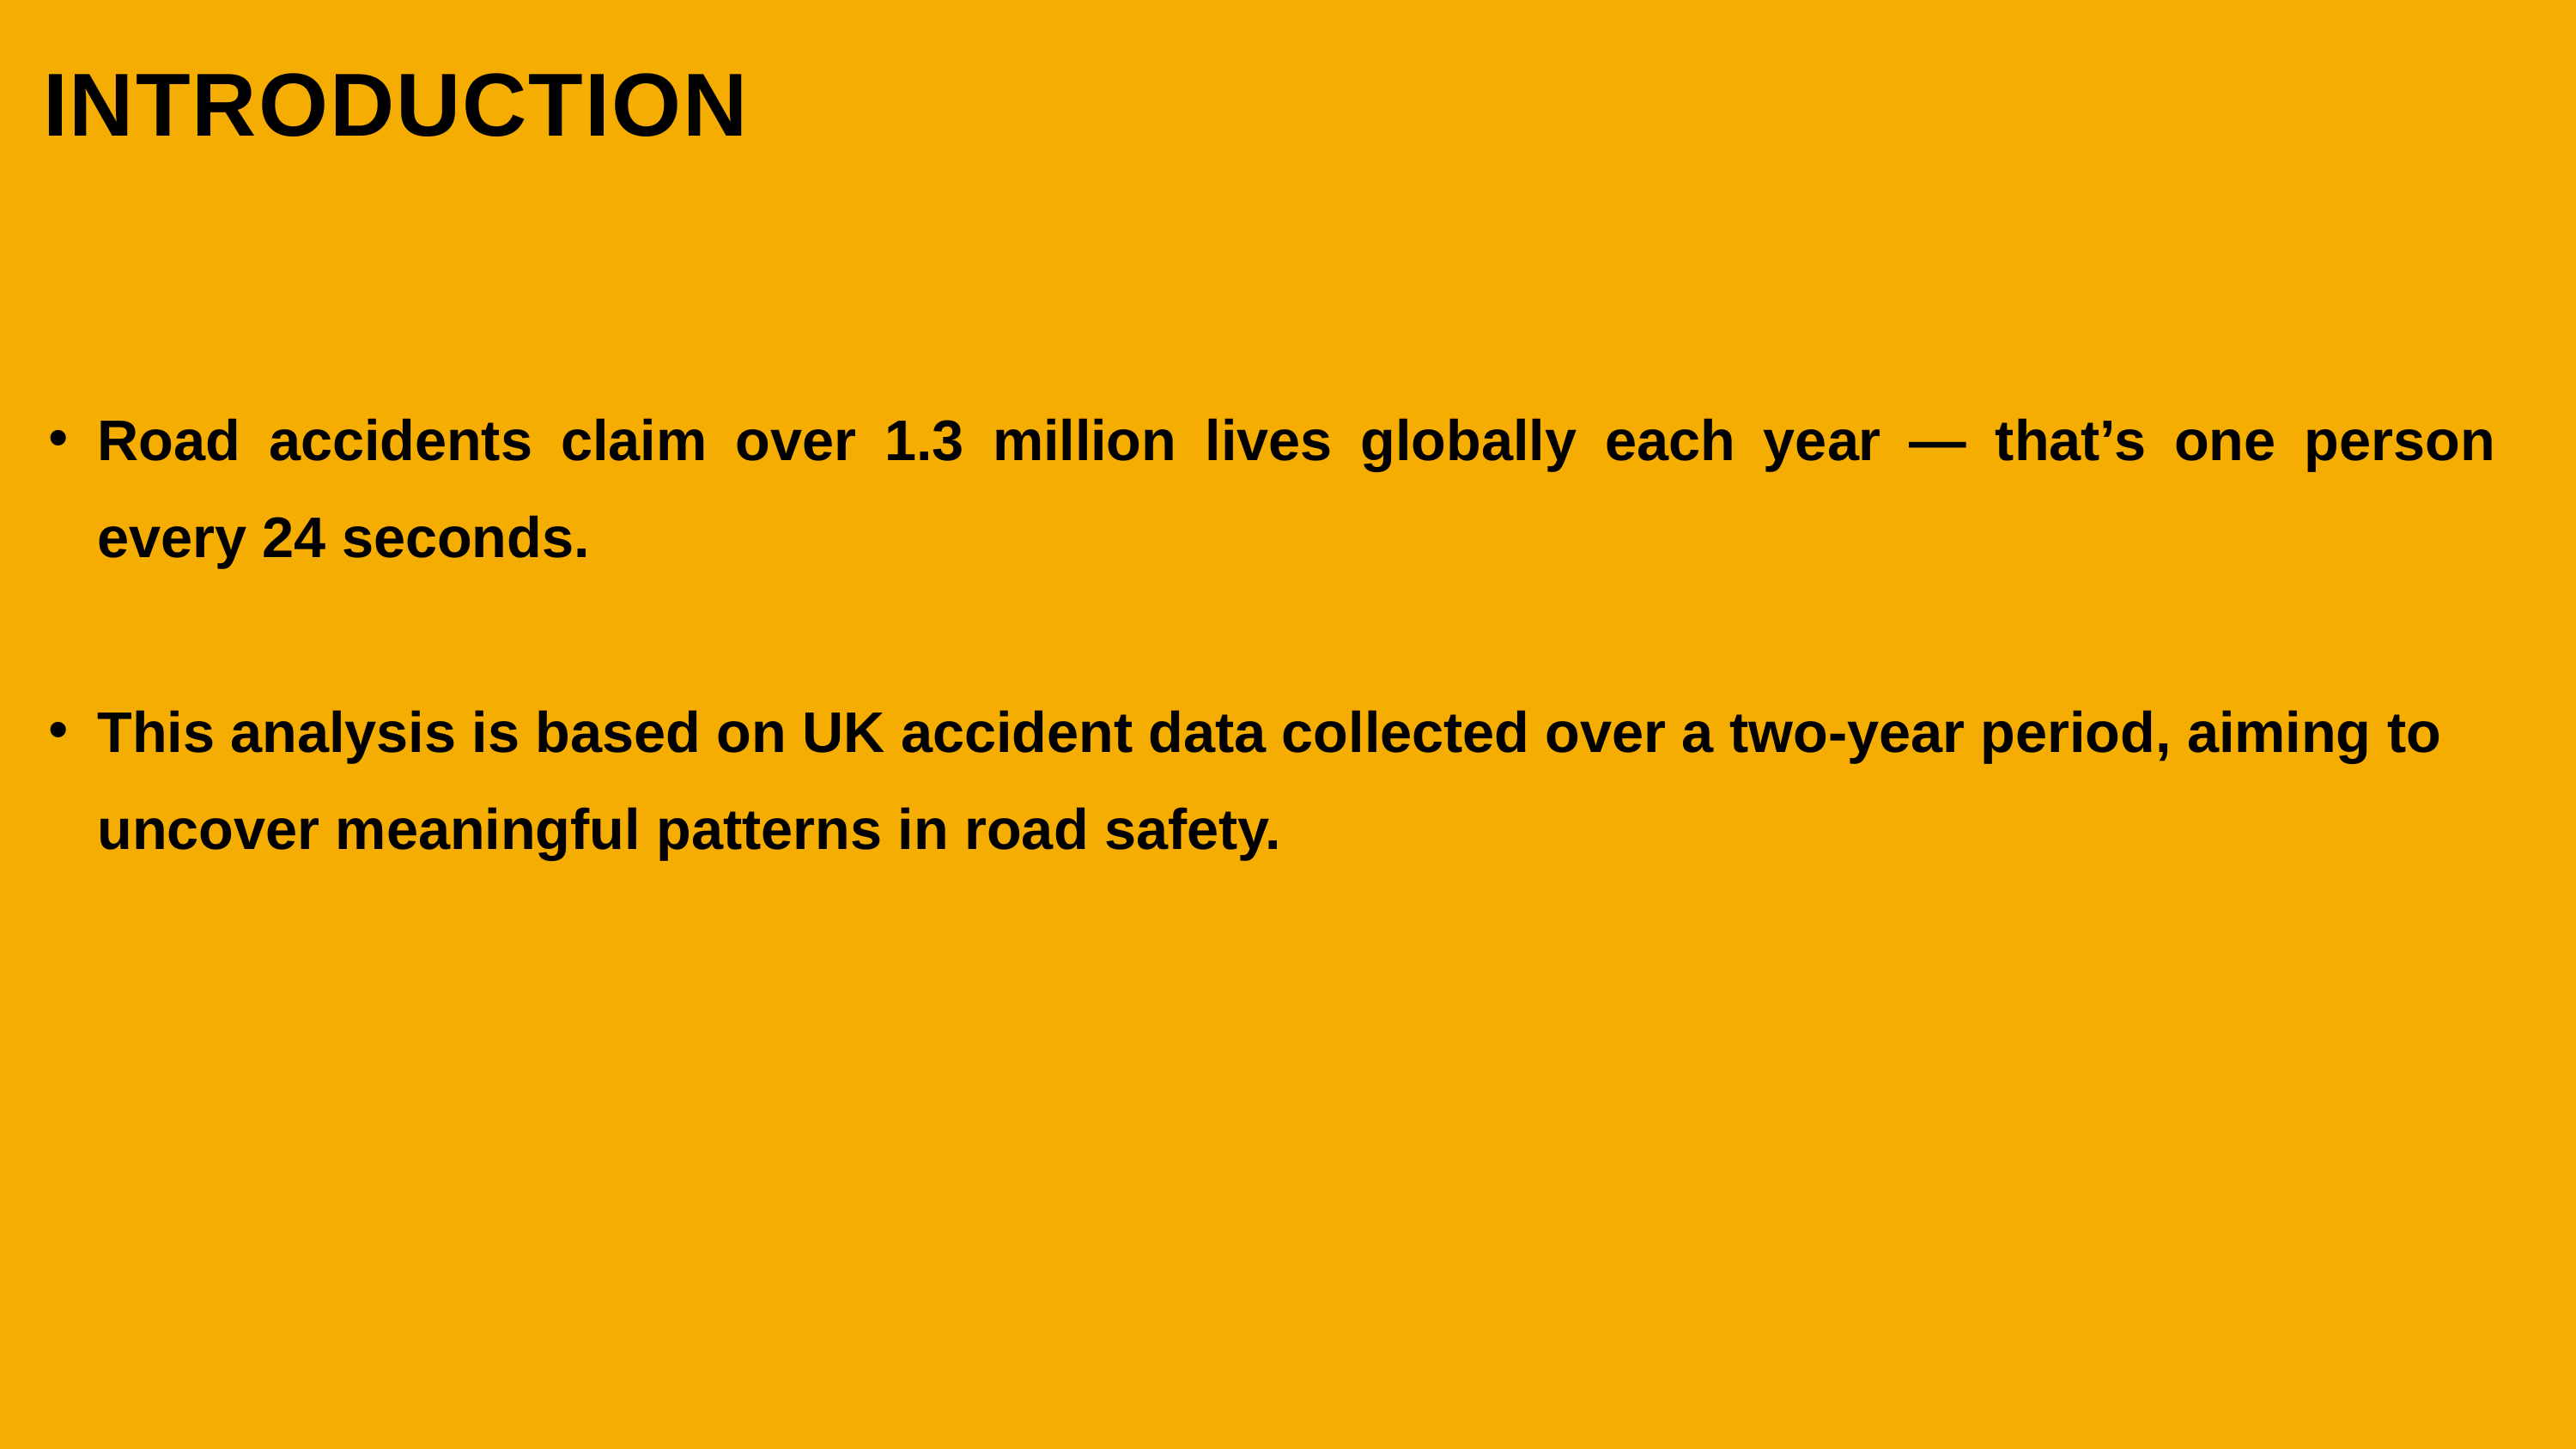

INTRODUCTION

Road accidents claim over 1.3 million lives globally each year — that’s one person every 24 seconds.

This analysis is based on UK accident data collected over a two-year period, aiming to uncover meaningful patterns in road safety.